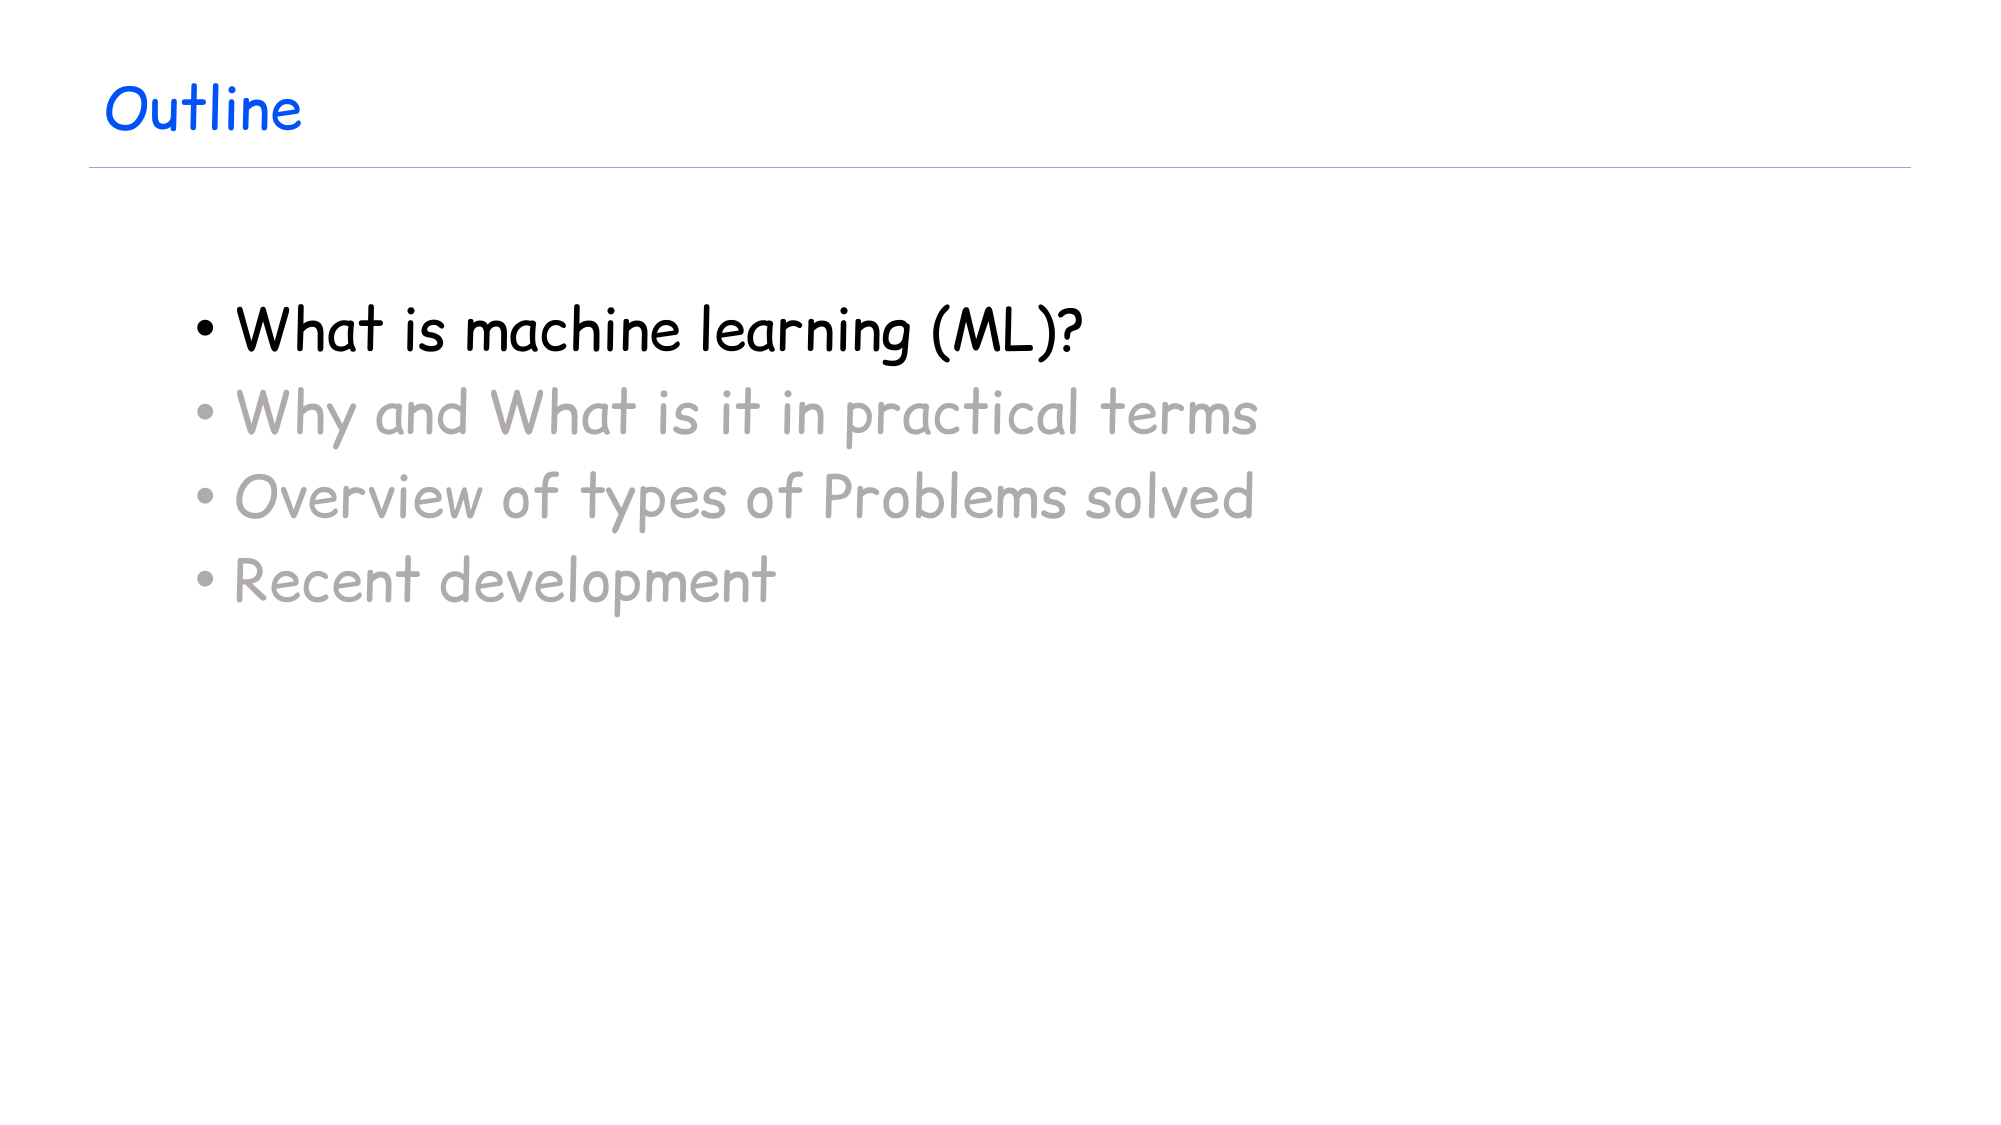

# Outline
What is machine learning (ML)?
Why and What is it in practical terms
Overview of types of Problems solved
Recent development